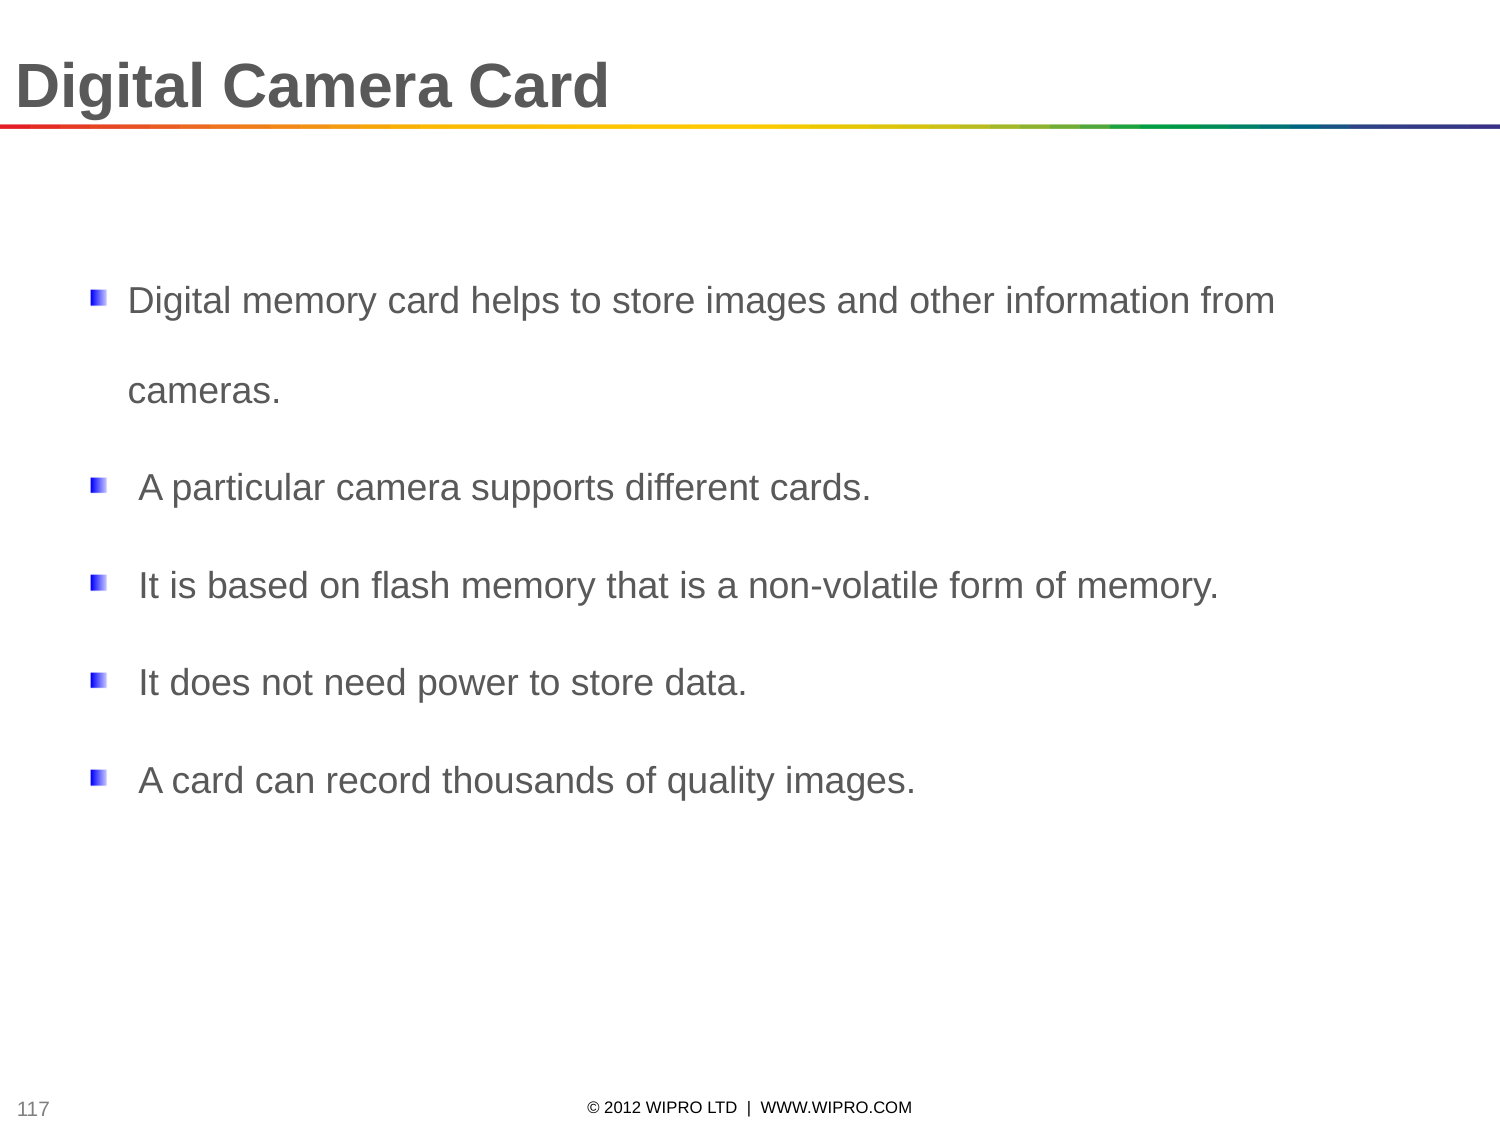

Digital Camera Card
Digital memory card helps to store images and other information from cameras.
 A particular camera supports different cards.
 It is based on flash memory that is a non-volatile form of memory.
 It does not need power to store data.
 A card can record thousands of quality images.